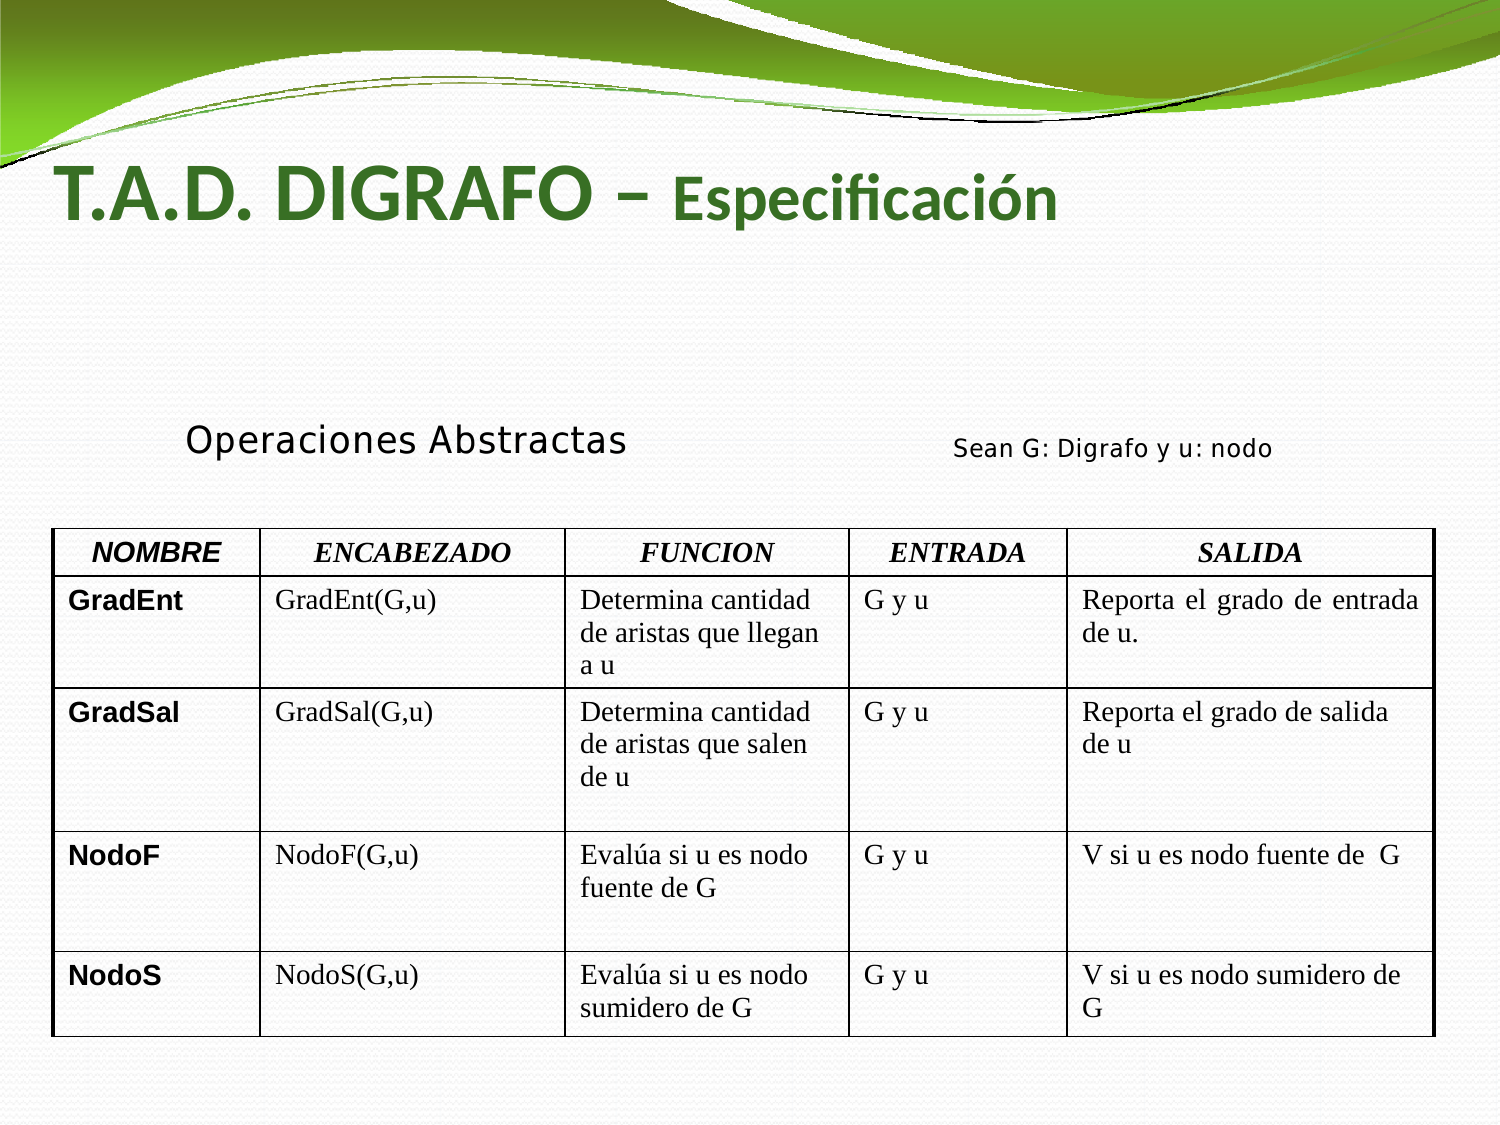

# T.A.D. DIGRAFO – Especificación
Operaciones Abstractas
Sean G: Digrafo y u: nodo
| NOMBRE | ENCABEZADO | FUNCION | ENTRADA | SALIDA |
| --- | --- | --- | --- | --- |
| GradEnt | GradEnt(G,u) | Determina cantidad de aristas que llegan a u | G y u | Reporta el grado de entrada de u. |
| GradSal | GradSal(G,u) | Determina cantidad de aristas que salen de u | G y u | Reporta el grado de salida de u |
| NodoF | NodoF(G,u) | Evalúa si u es nodo fuente de G | G y u | V si u es nodo fuente de G |
| NodoS | NodoS(G,u) | Evalúa si u es nodo sumidero de G | G y u | V si u es nodo sumidero de G |